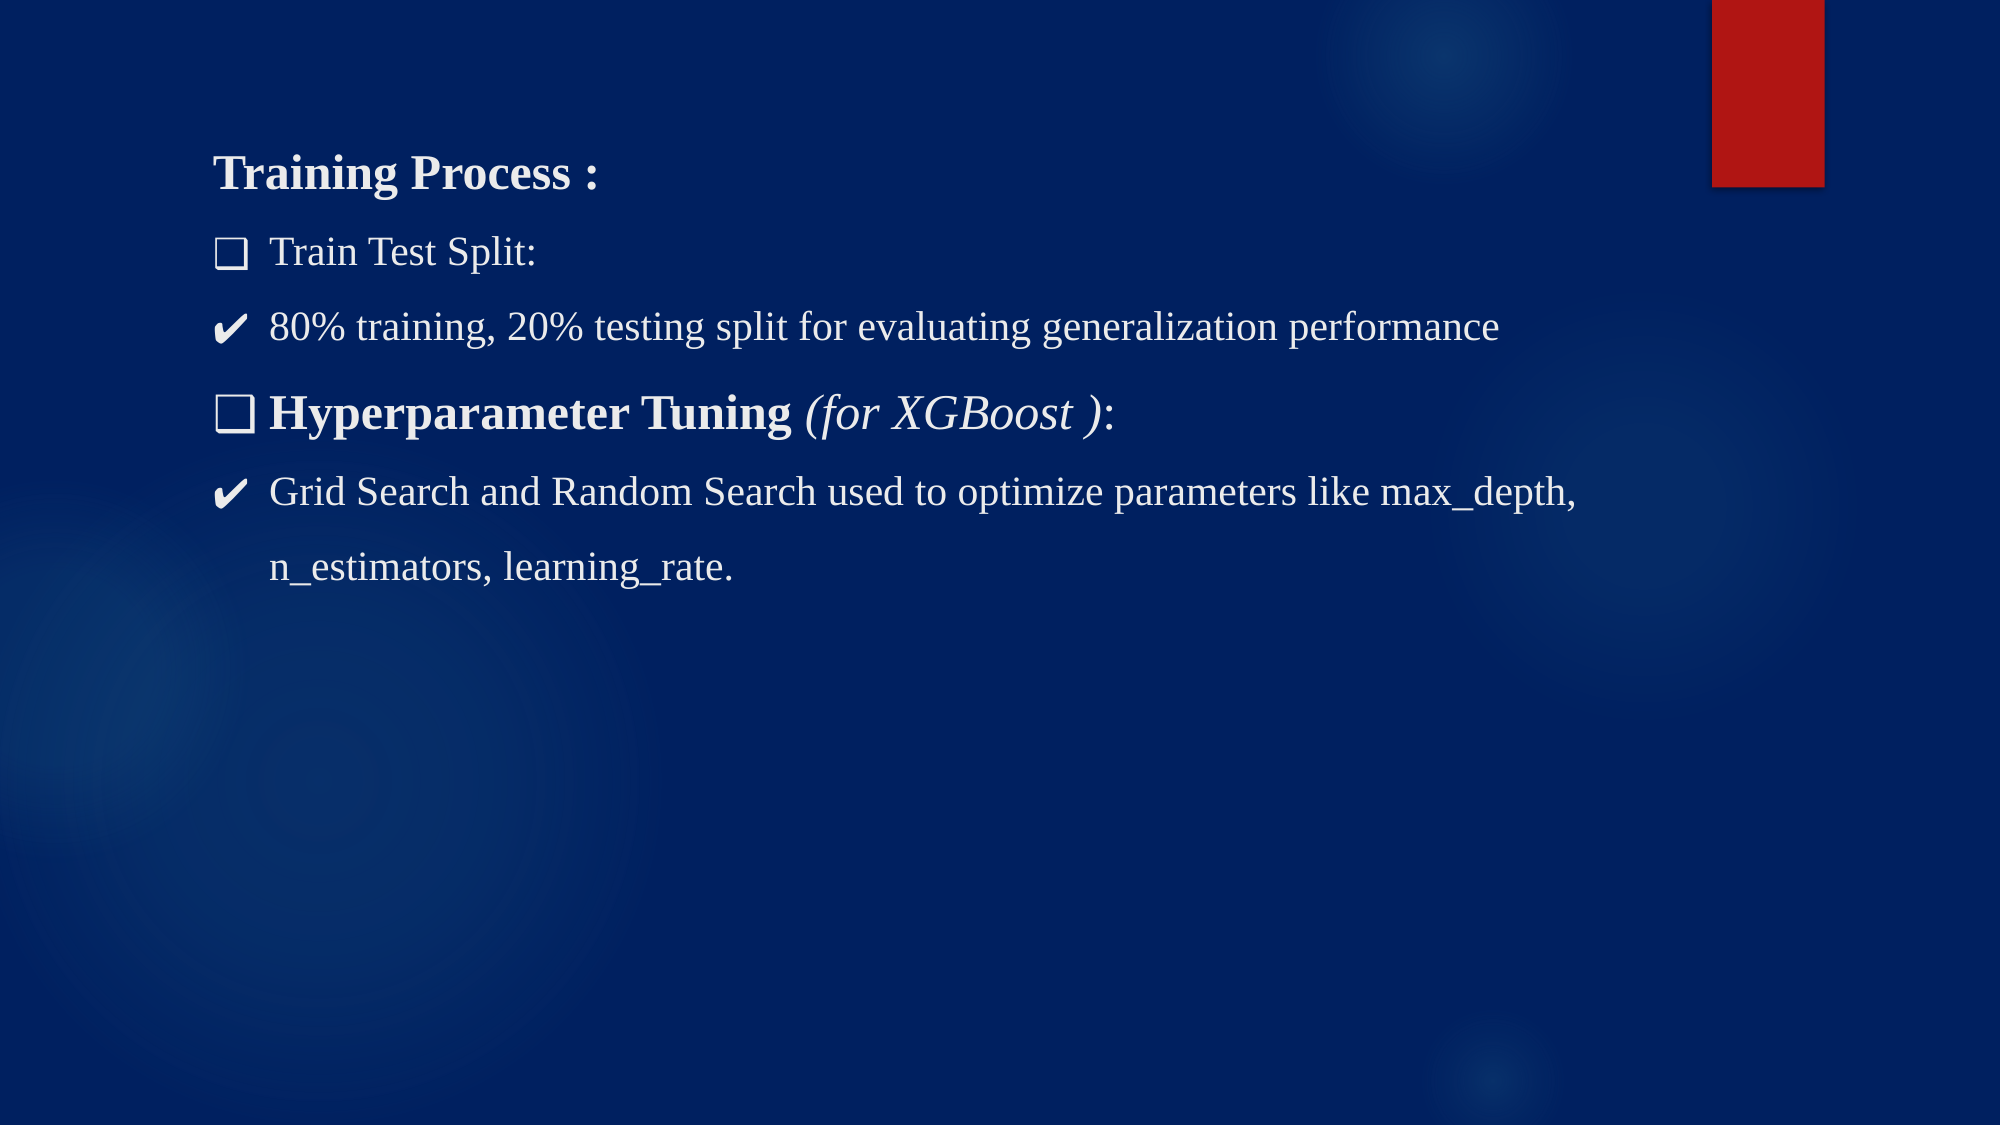

Training Process :
Train Test Split:
80% training, 20% testing split for evaluating generalization performance
Hyperparameter Tuning (for XGBoost ):
Grid Search and Random Search used to optimize parameters like max_depth, n_estimators, learning_rate.